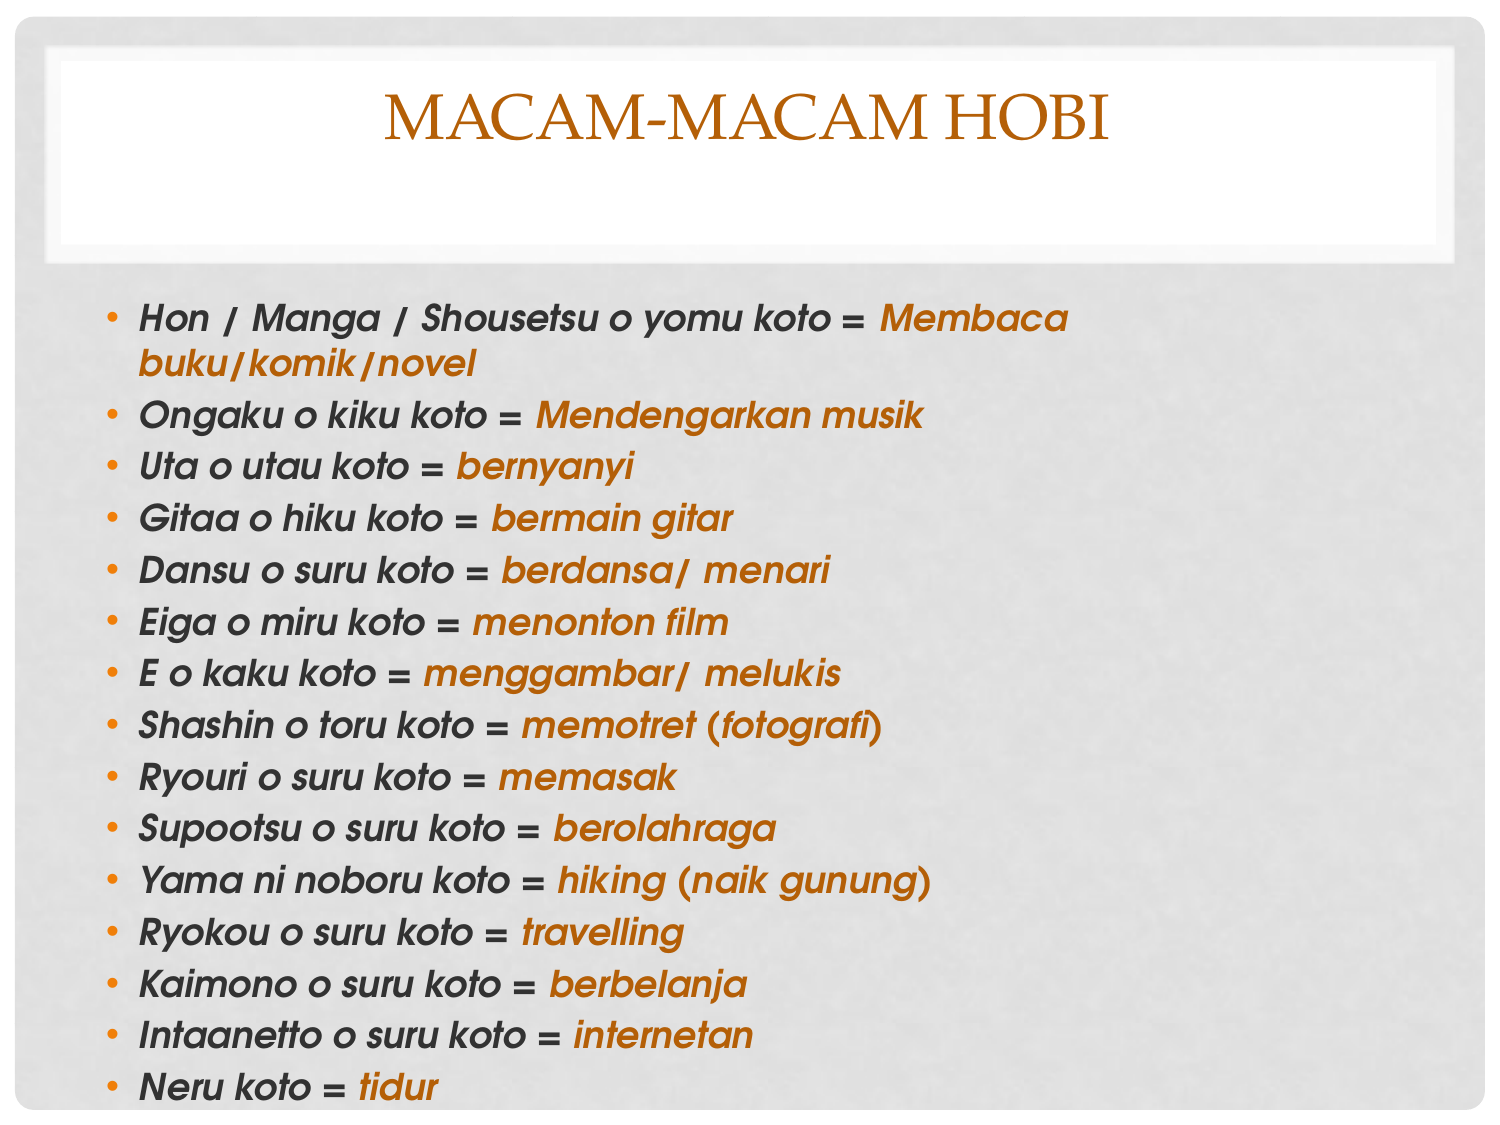

# Macam-macam hobi
Hon / Manga / Shousetsu o yomu koto = Membaca buku/komik/novel
Ongaku o kiku koto = Mendengarkan musik
Uta o utau koto = bernyanyi
Gitaa o hiku koto = bermain gitar
Dansu o suru koto = berdansa/ menari
Eiga o miru koto = menonton film
E o kaku koto = menggambar/ melukis
Shashin o toru koto = memotret (fotografi)
Ryouri o suru koto = memasak
Supootsu o suru koto = berolahraga
Yama ni noboru koto = hiking (naik gunung)
Ryokou o suru koto = travelling
Kaimono o suru koto = berbelanja
Intaanetto o suru koto = internetan
Neru koto = tidur